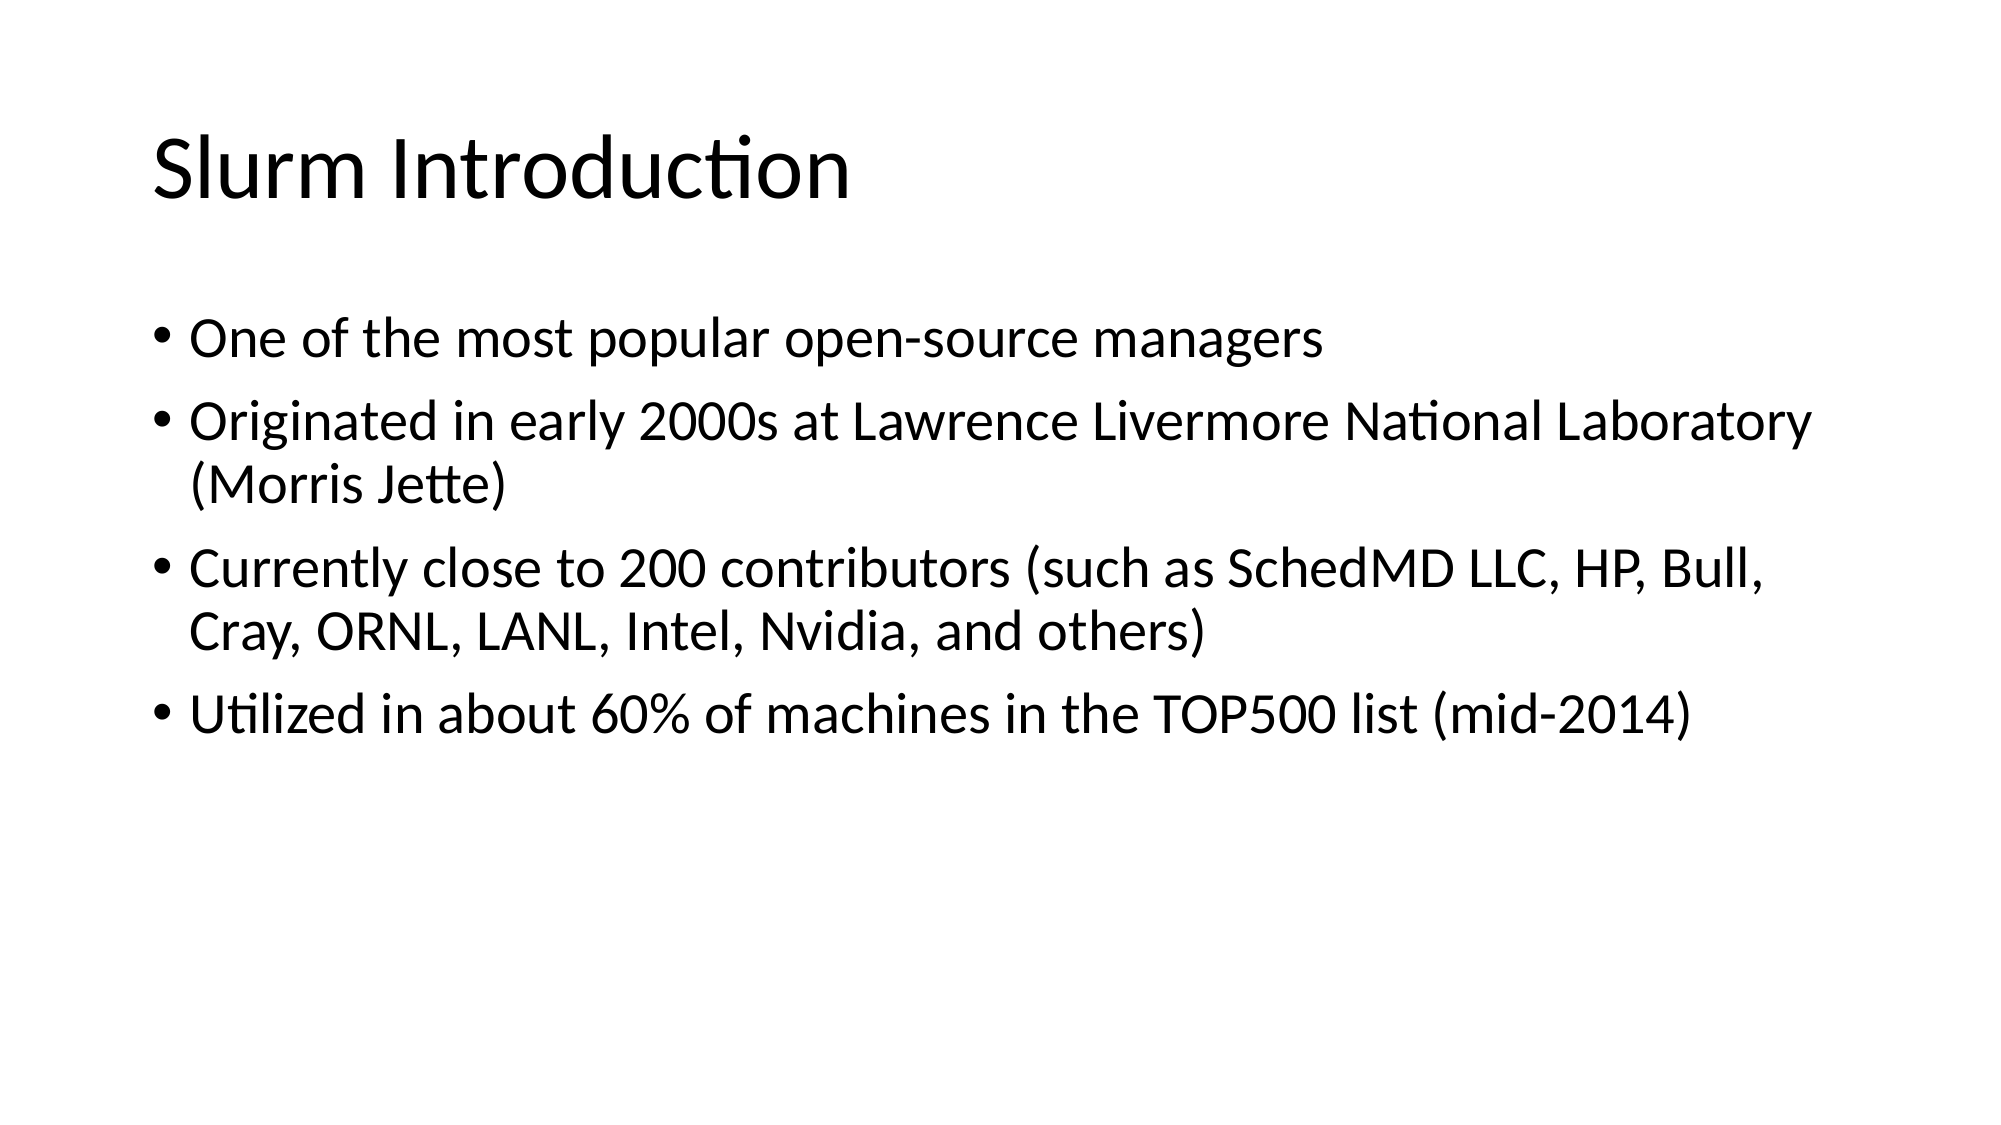

# Slurm Introduction
One of the most popular open-source managers
Originated in early 2000s at Lawrence Livermore National Laboratory (Morris Jette)
Currently close to 200 contributors (such as SchedMD LLC, HP, Bull, Cray, ORNL, LANL, Intel, Nvidia, and others)
Utilized in about 60% of machines in the TOP500 list (mid-2014)